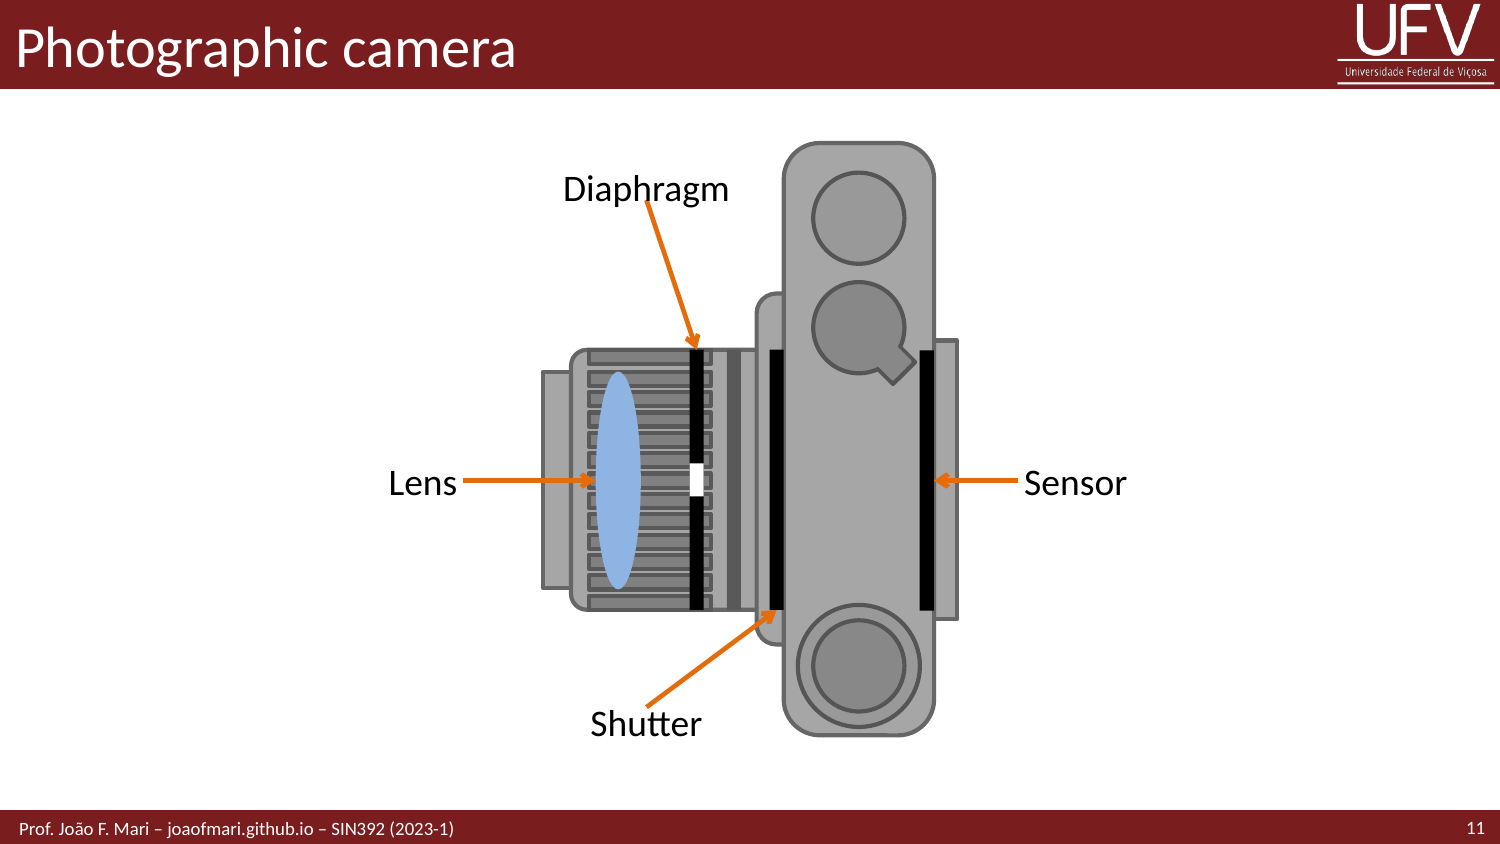

# Photographic camera

Lens
Shutter
Diaphragm

Sensor
11
 Prof. João F. Mari – joaofmari.github.io – SIN392 (2023-1)